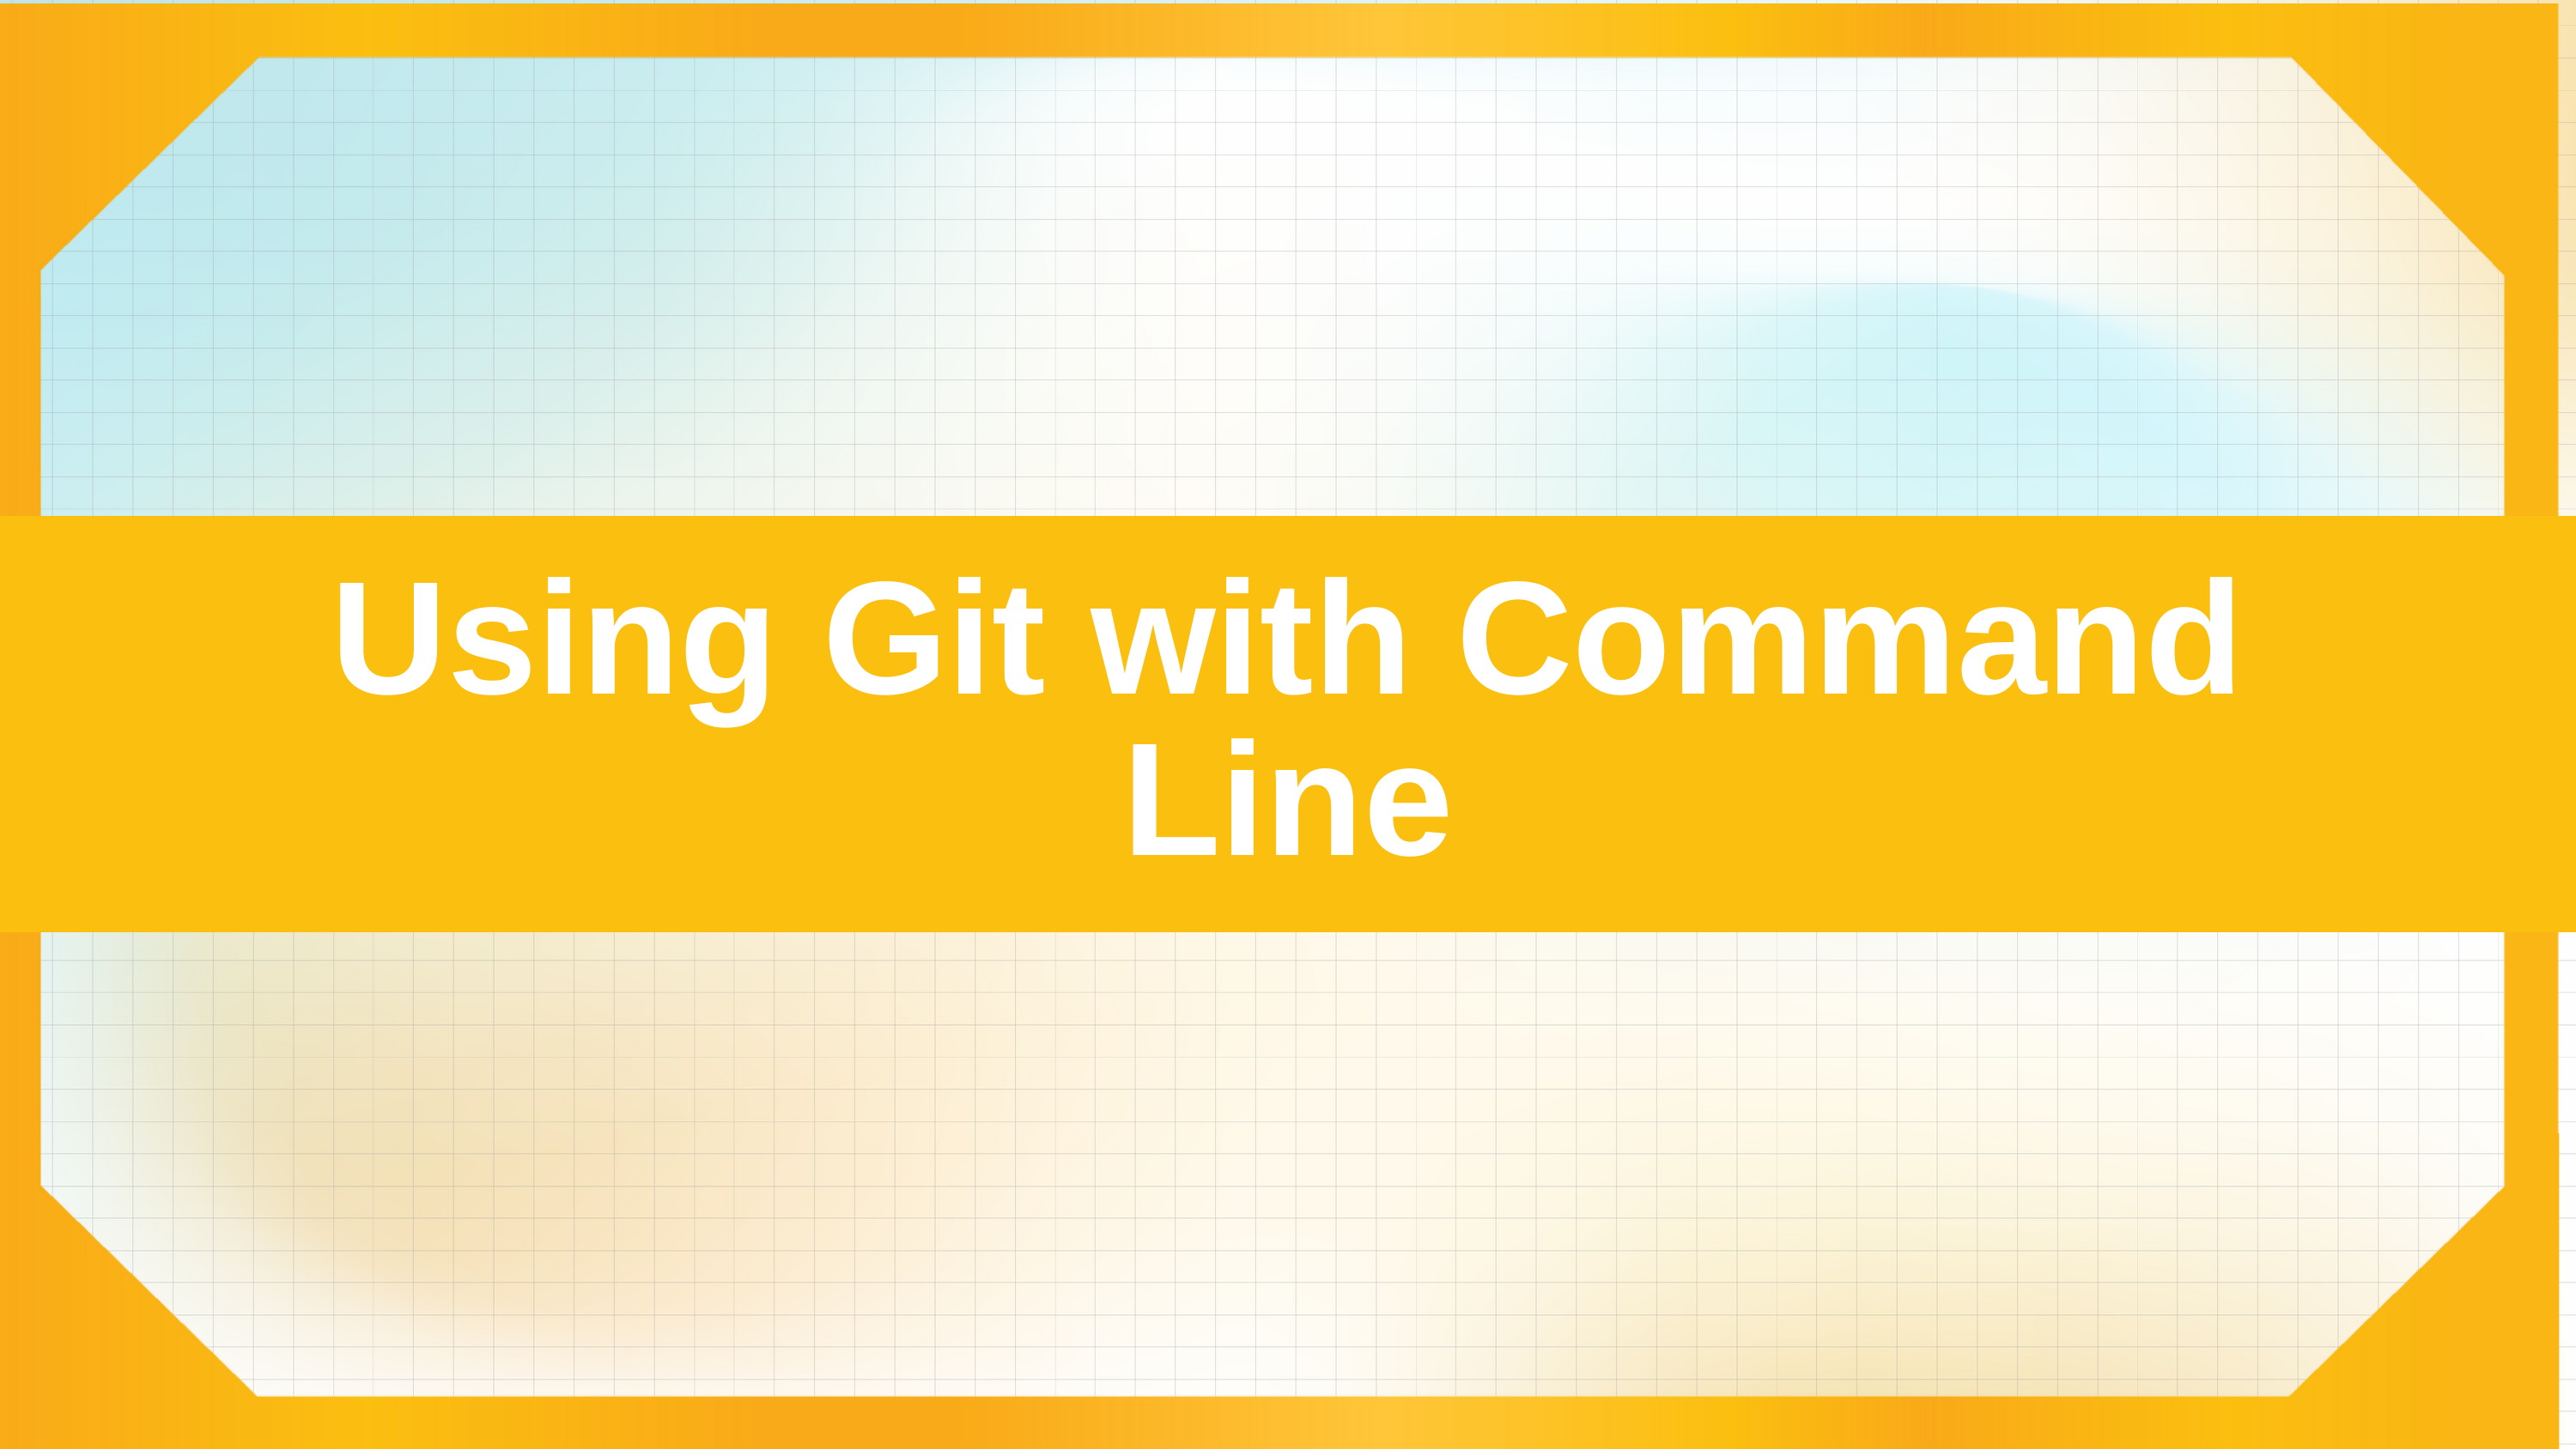

|  |
| --- |
Using Git with Command Line